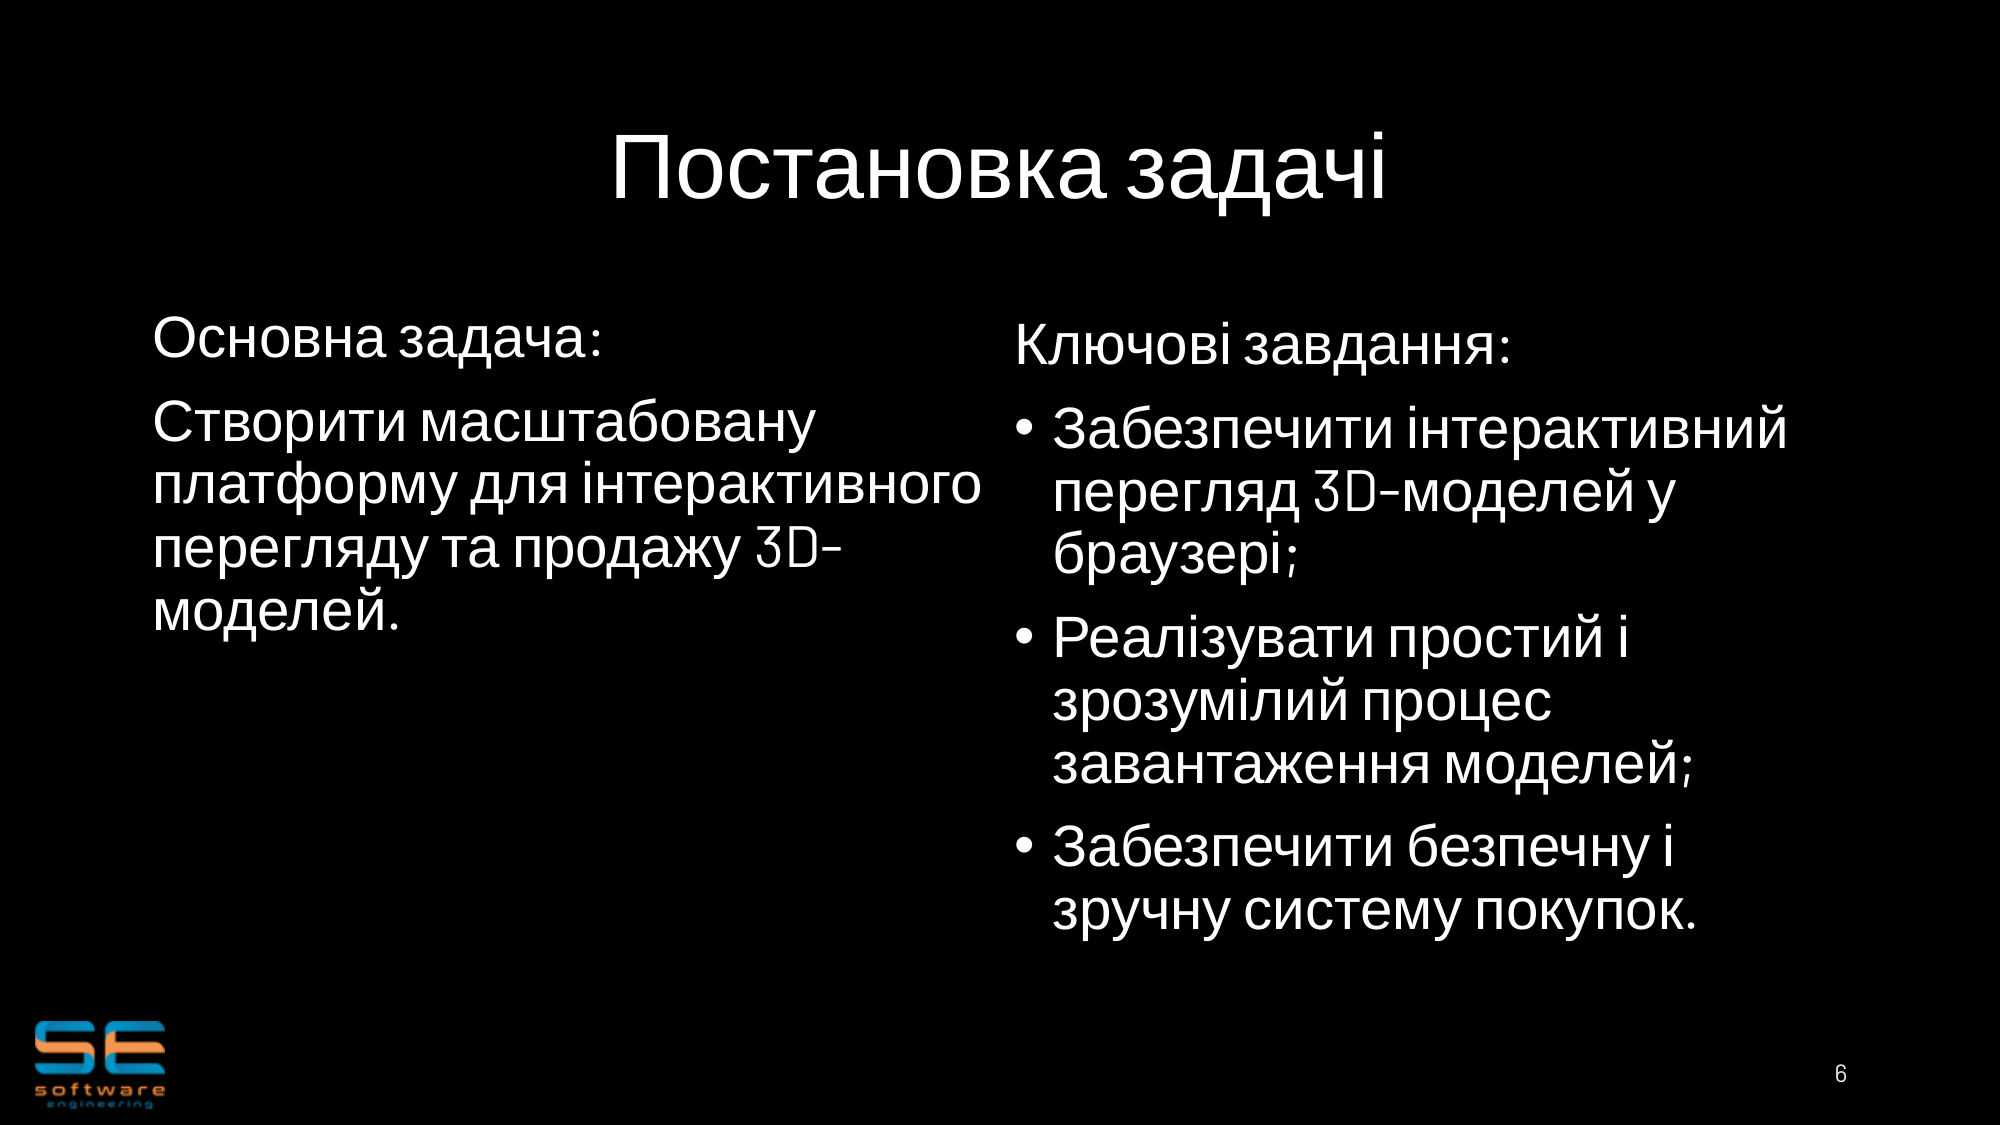

# Постановка задачі
Основна задача:
Створити масштабовану платформу для інтерактивного перегляду та продажу 3D-моделей.
Ключові завдання:
Забезпечити інтерактивний перегляд 3D-моделей у браузері;
Реалізувати простий і зрозумілий процес завантаження моделей;
Забезпечити безпечну і зручну систему покупок.
6